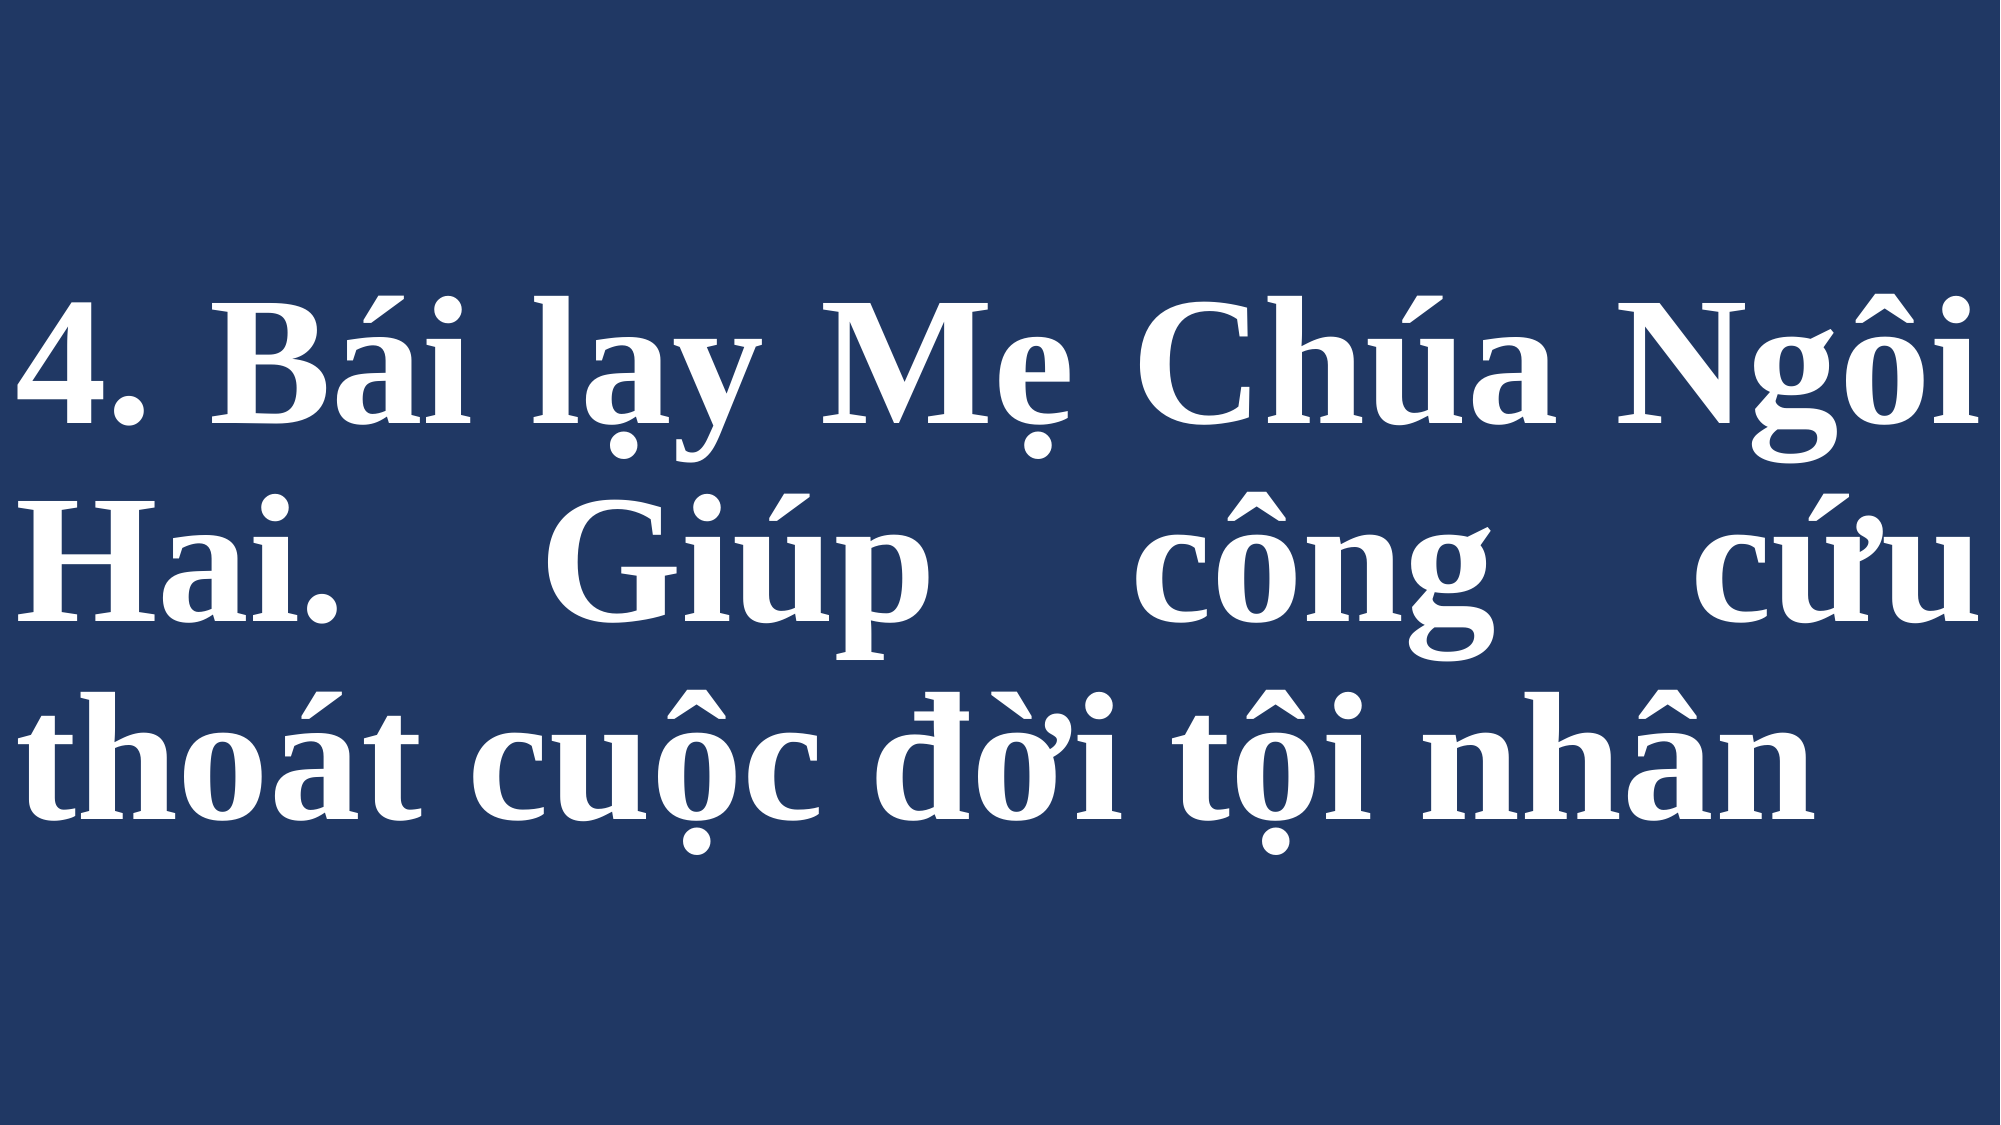

# 4. Bái lạy Mẹ Chúa Ngôi Hai. Giúp công cứu thoát cuộc đời tội nhân